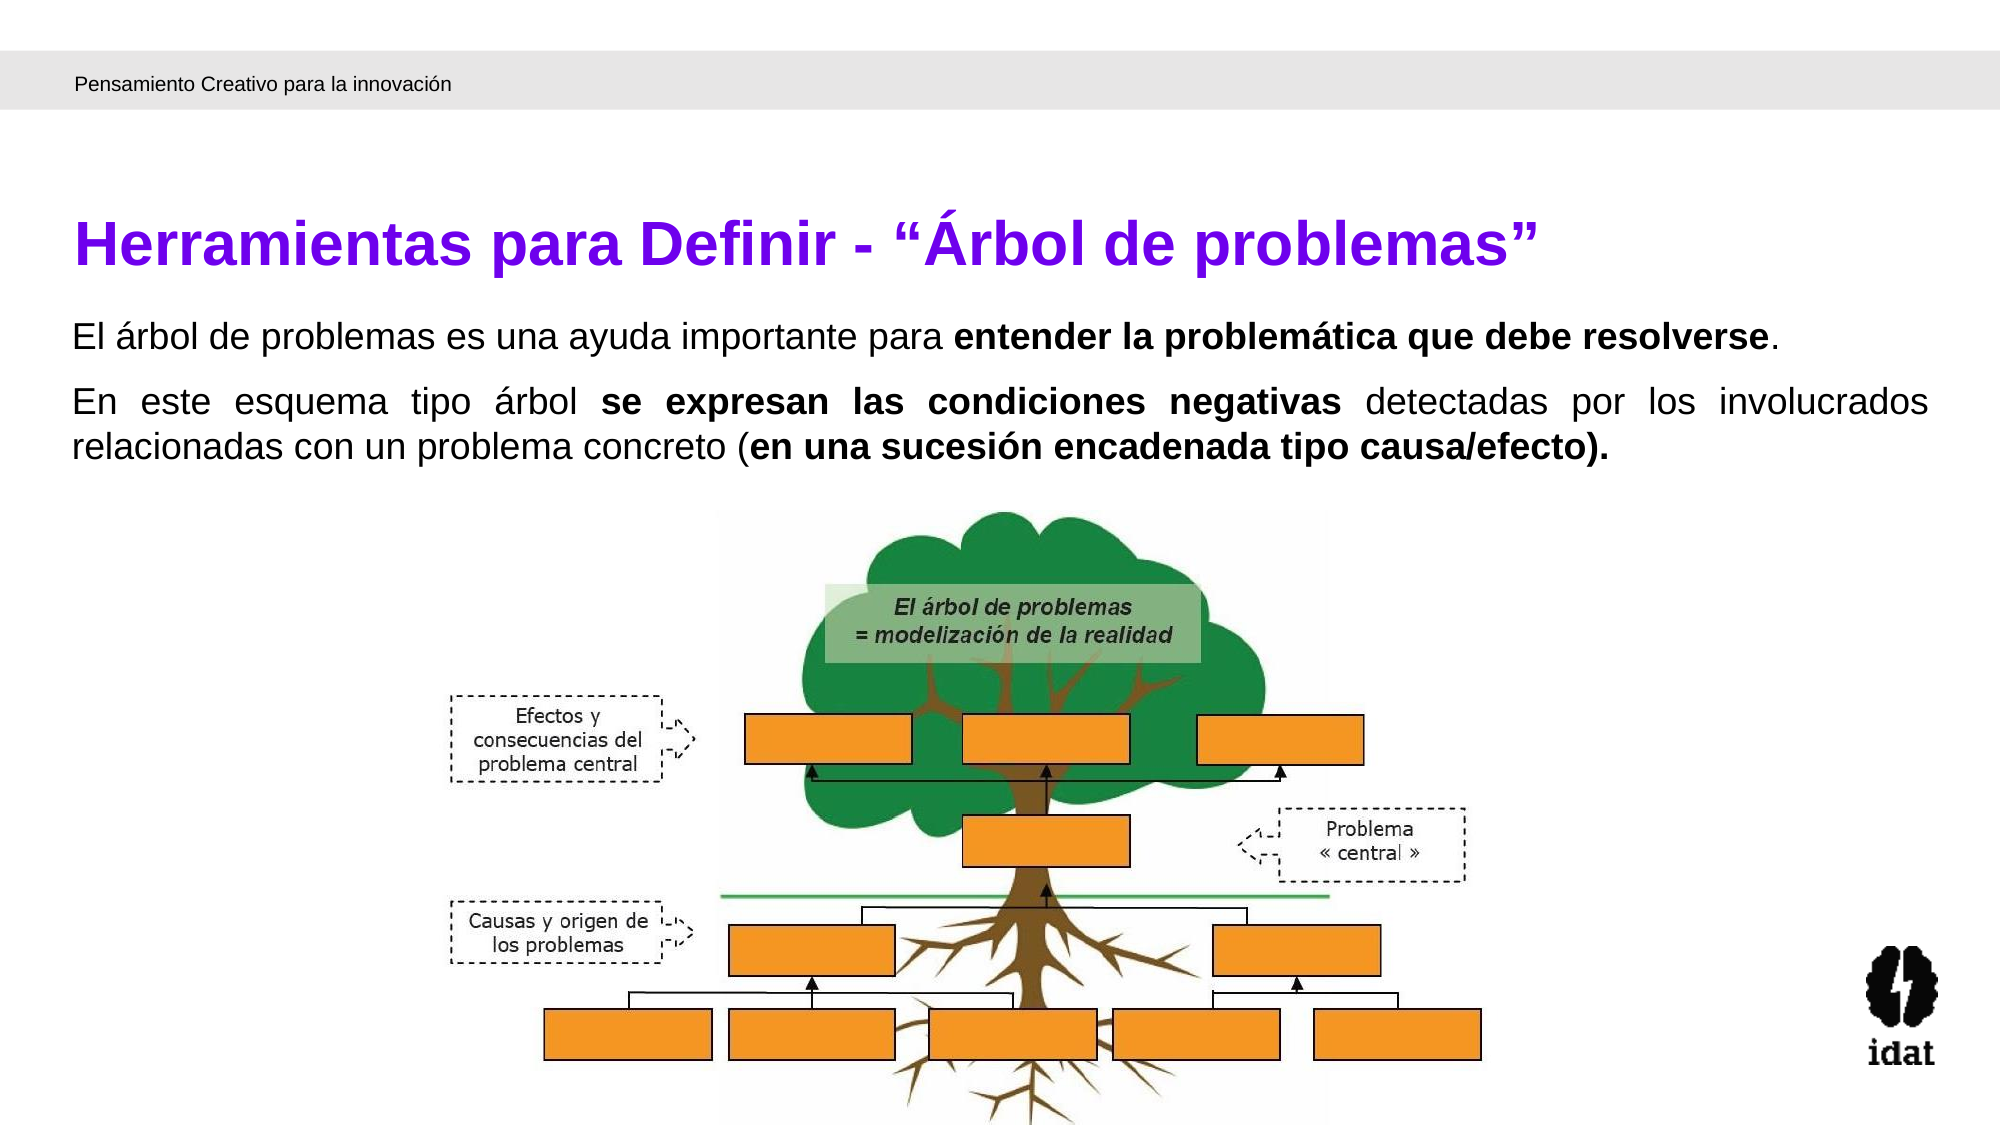

Pensamiento Creativo para la innovación

Herramientas para Definir - “Árbol de problemas”
El árbol de problemas es una ayuda importante para entender la problemática que debe resolverse.
En este esquema tipo árbol se expresan las condiciones negativas detectadas por los involucrados relacionadas con un problema concreto (en una sucesión encadenada tipo causa/efecto).